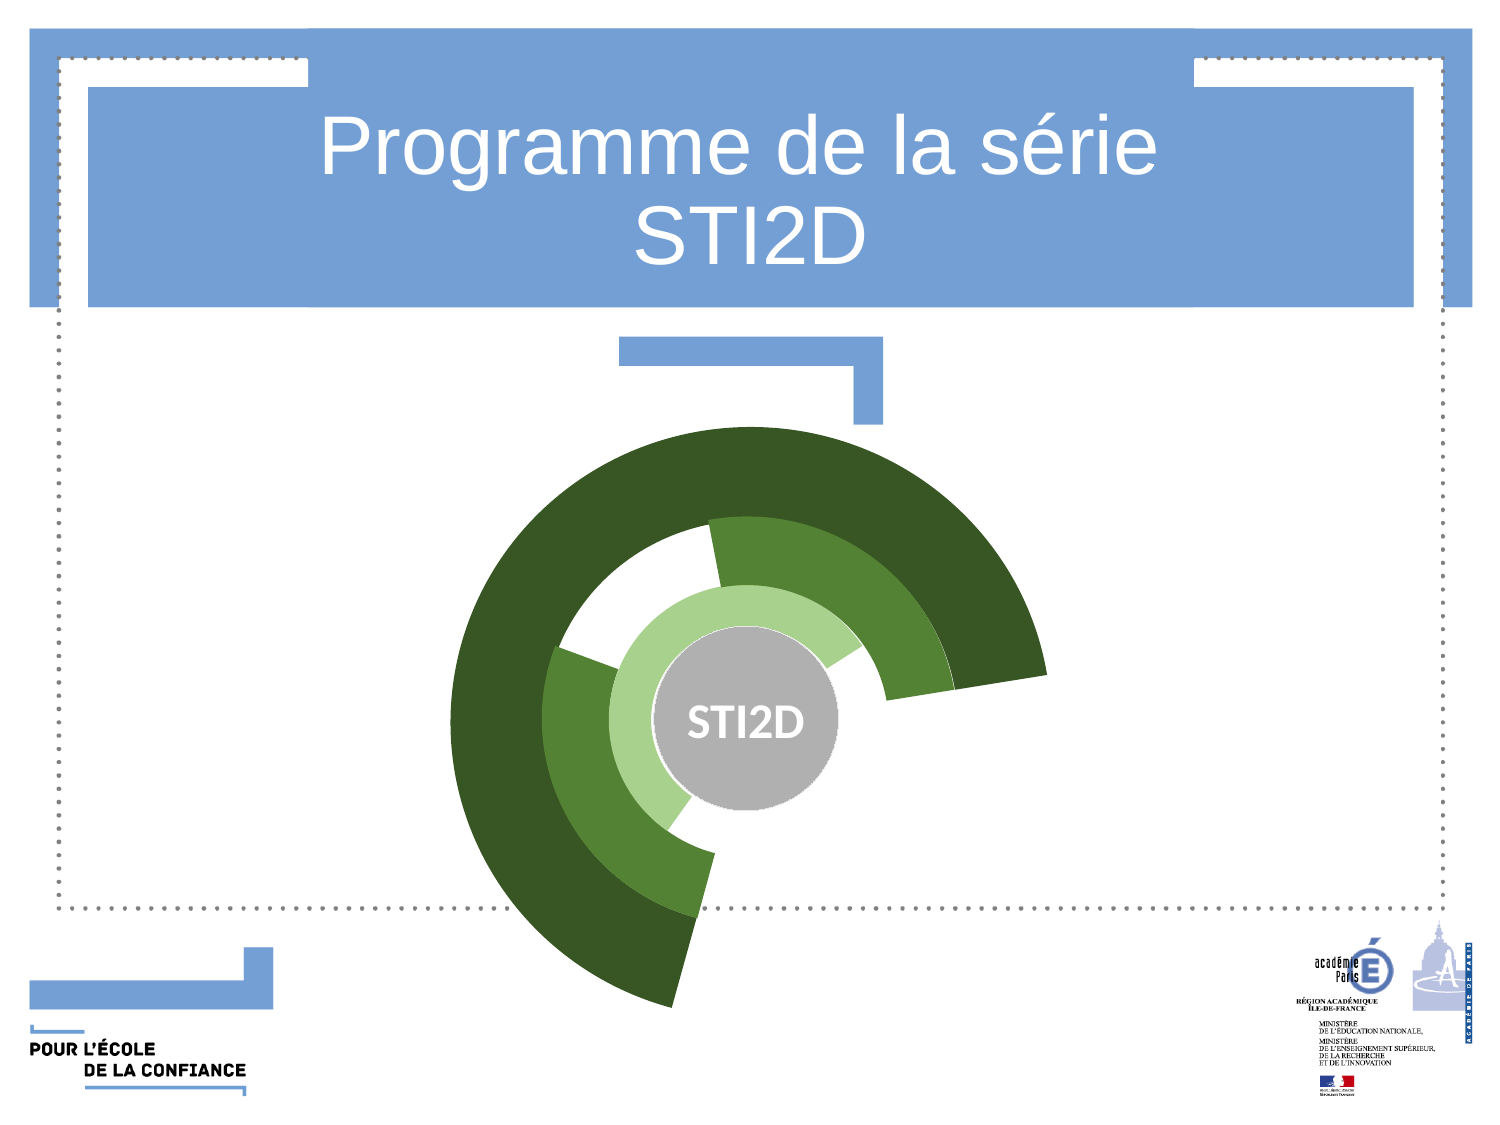

# Programme de la série STI2D

STI2D